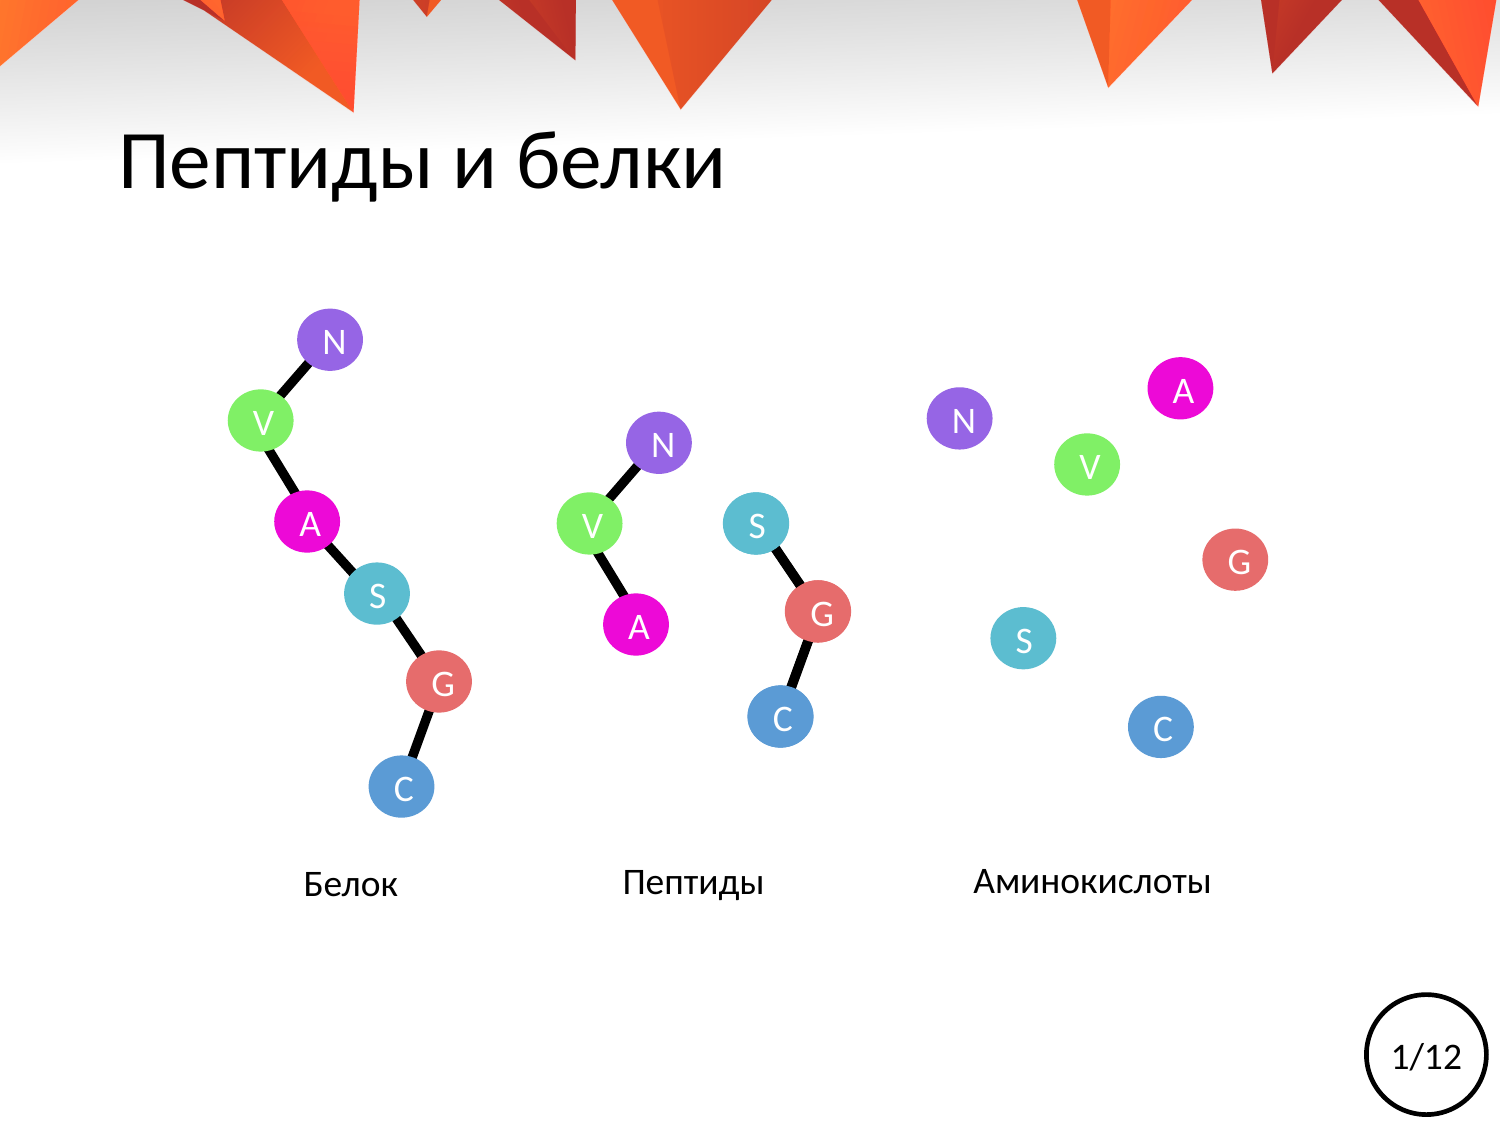

# Пептиды и белки
N
V
A
S
G
C
Белок
N
V
A

S

G

C
Пептиды
Аминокислоты
A
N
V
G
S
C

1/12